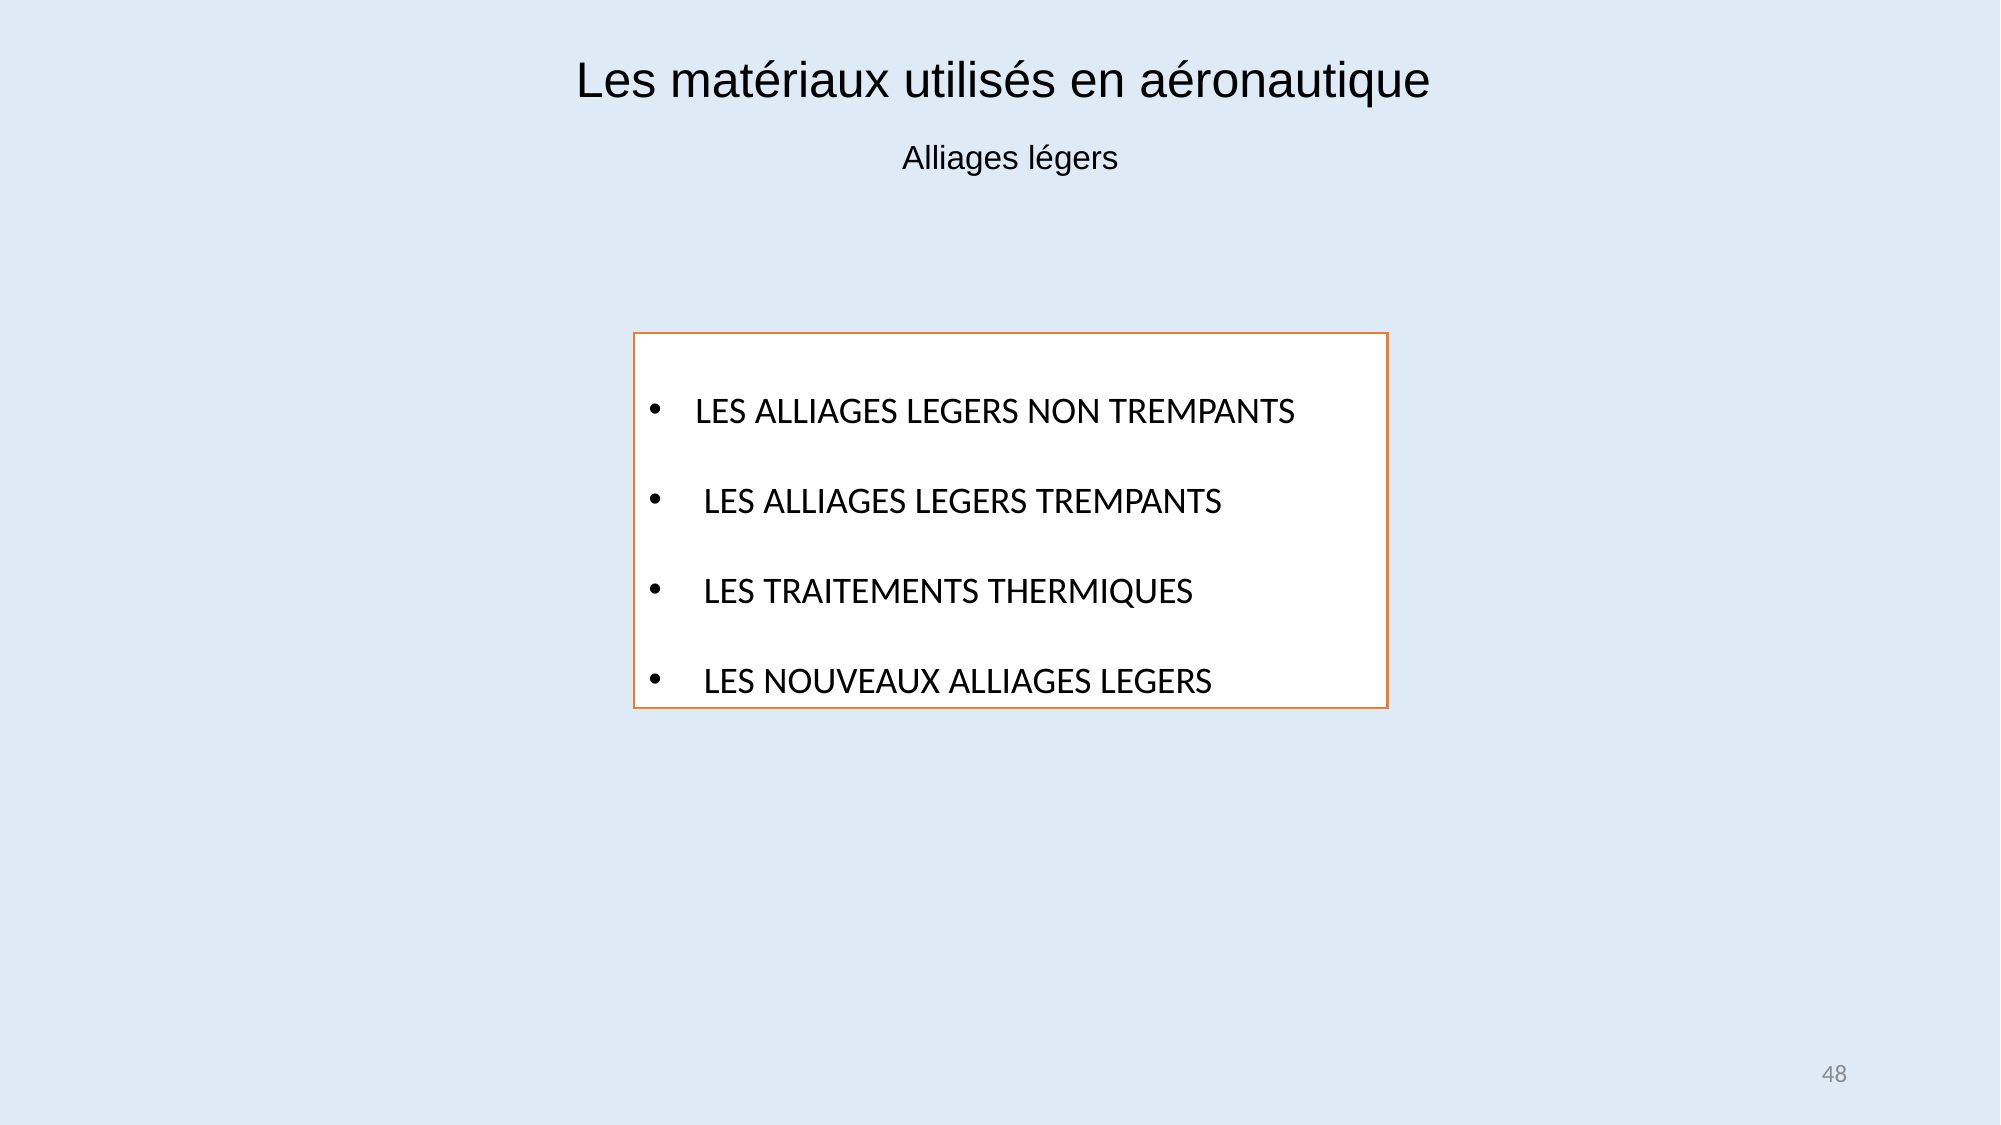

Les matériaux utilisés en aéronautique
# Alliages légers
LES ALLIAGES LEGERS NON TREMPANTS
 LES ALLIAGES LEGERS TREMPANTS
 LES TRAITEMENTS THERMIQUES
 LES NOUVEAUX ALLIAGES LEGERS
48